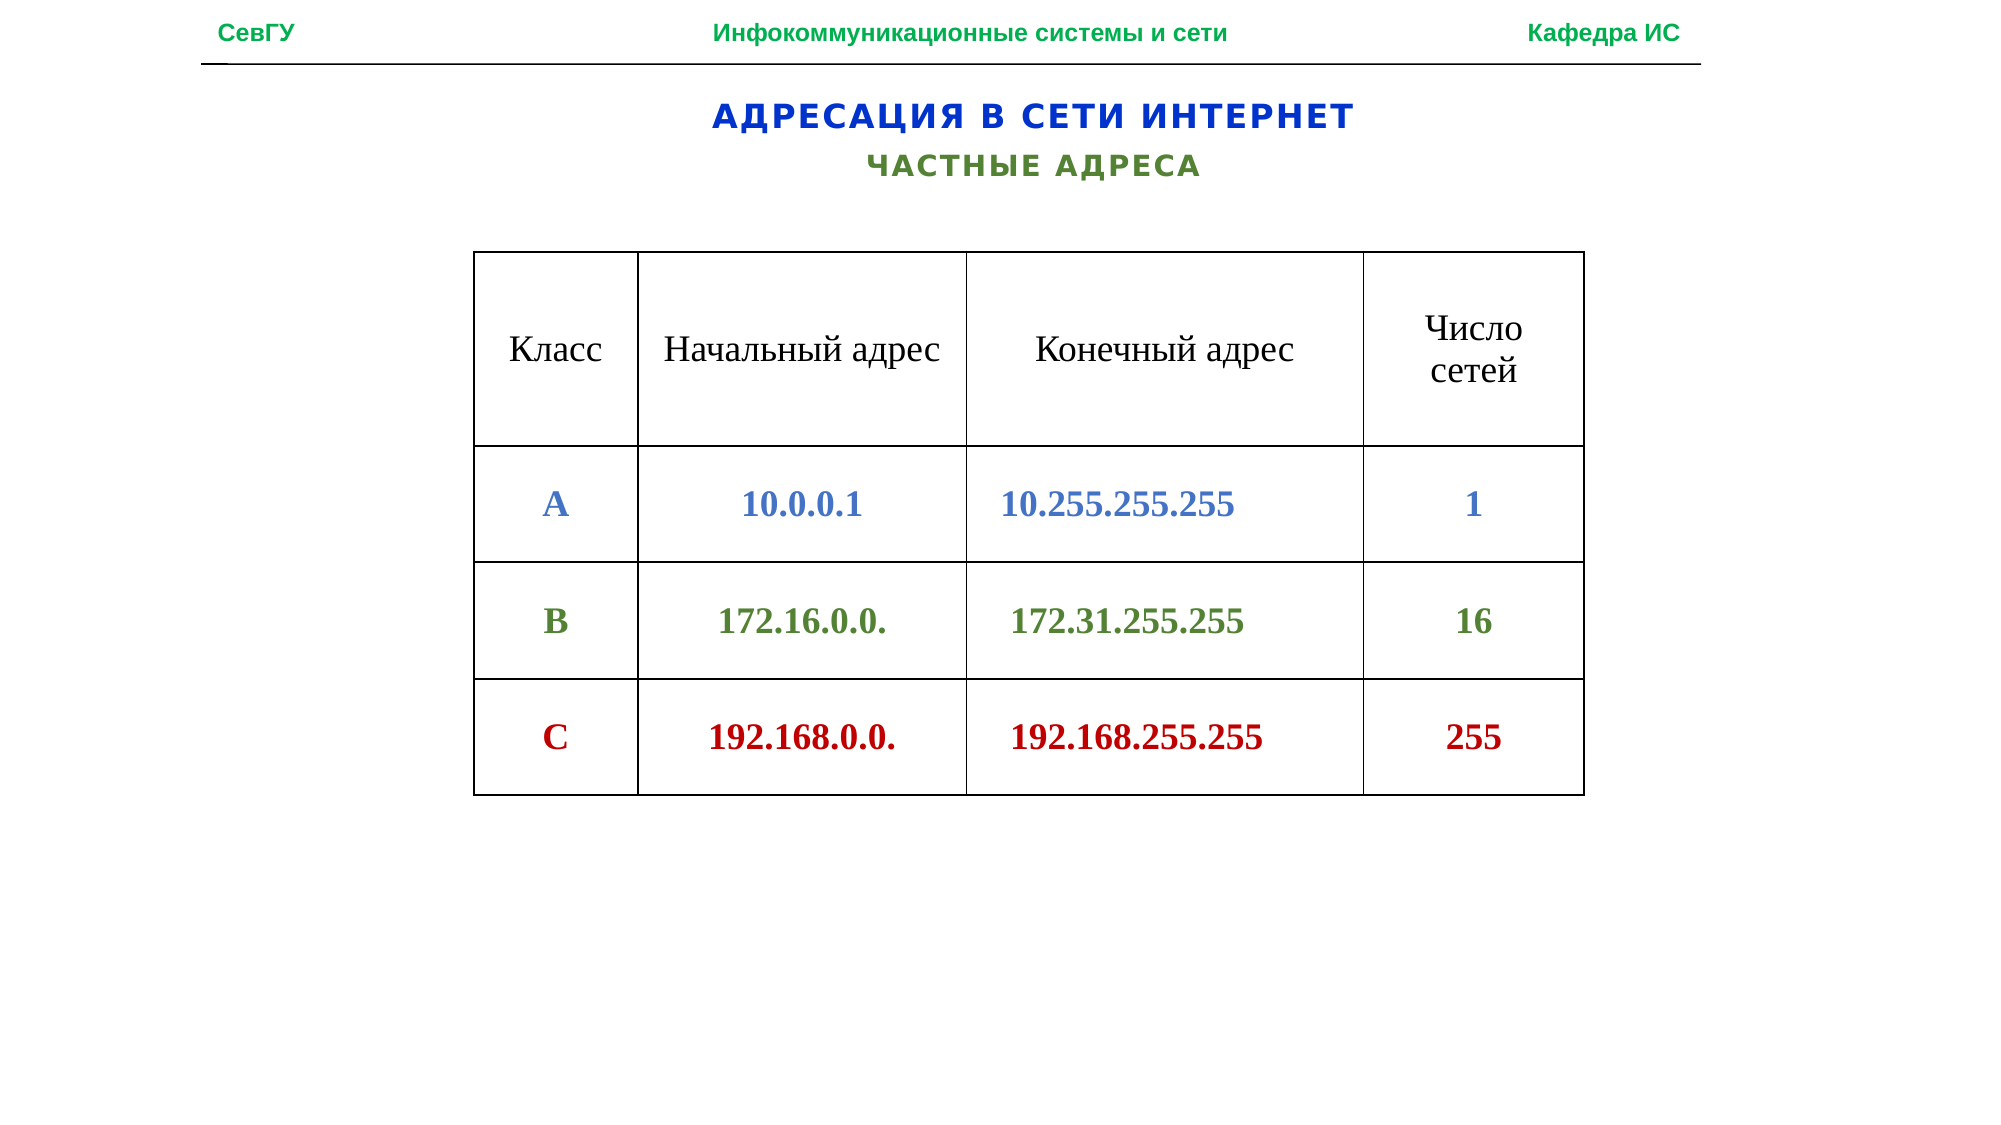

СевГУ                                                            Инфокоммуникационные системы и сети                                           Кафедра ИС

Адресация в сети интернет
частные адреса
| Класс | Начальный адрес | Конечный адрес | Число сетей |
| --- | --- | --- | --- |
| A | 10.0.0.1 | 10.255.255.255 | 1 |
| B | 172.16.0.0. | 172.31.255.255 | 16 |
| C | 192.168.0.0. | 192.168.255.255 | 255 |